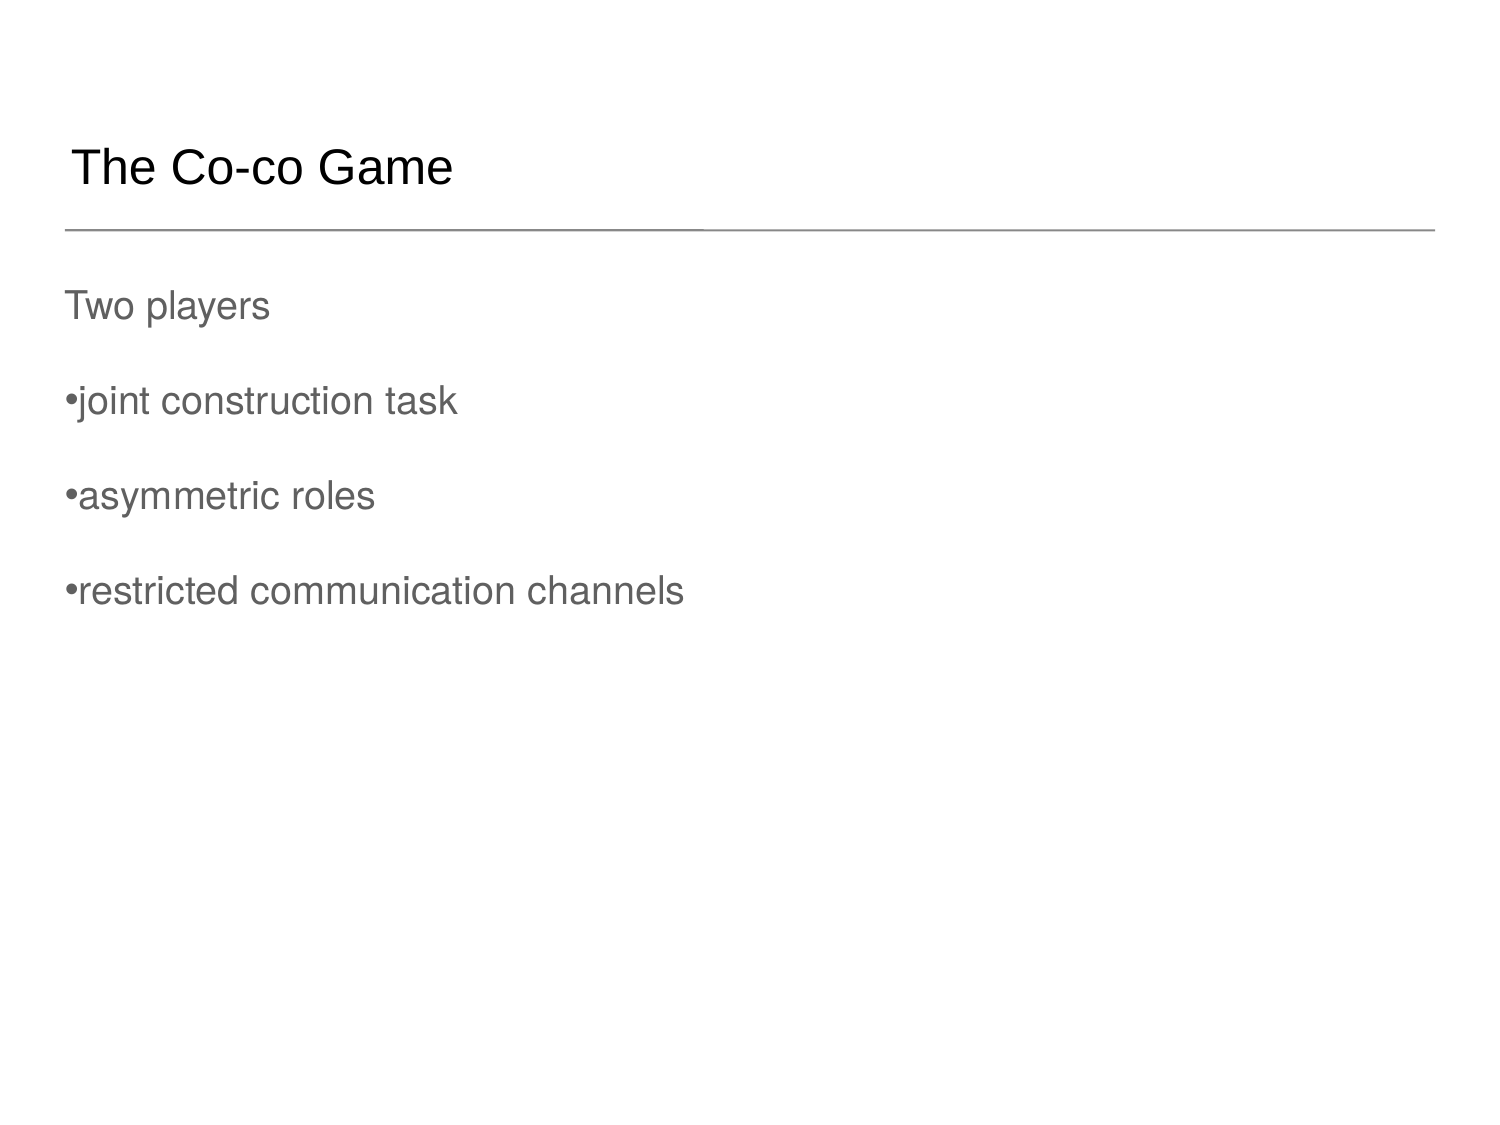

# The Co-co Game
Two players

joint construction task

asymmetric roles

restricted communication channels